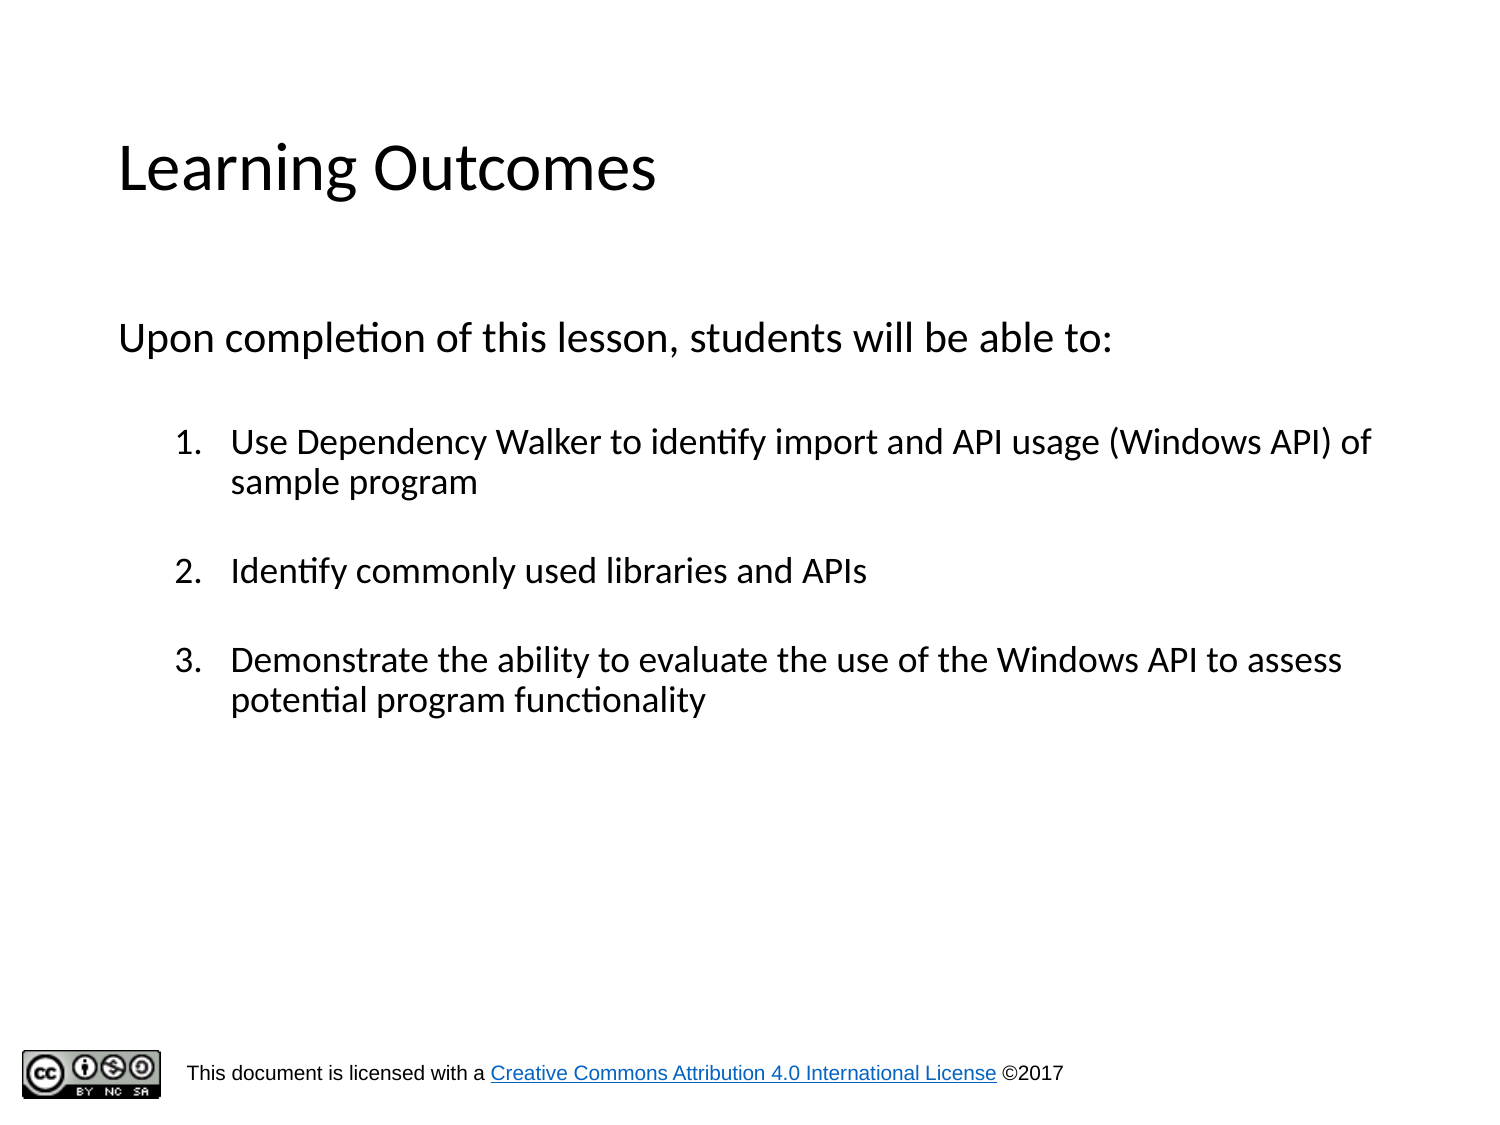

# Learning Outcomes
Upon completion of this lesson, students will be able to:
Use Dependency Walker to identify import and API usage (Windows API) of sample program
Identify commonly used libraries and APIs
Demonstrate the ability to evaluate the use of the Windows API to assess potential program functionality